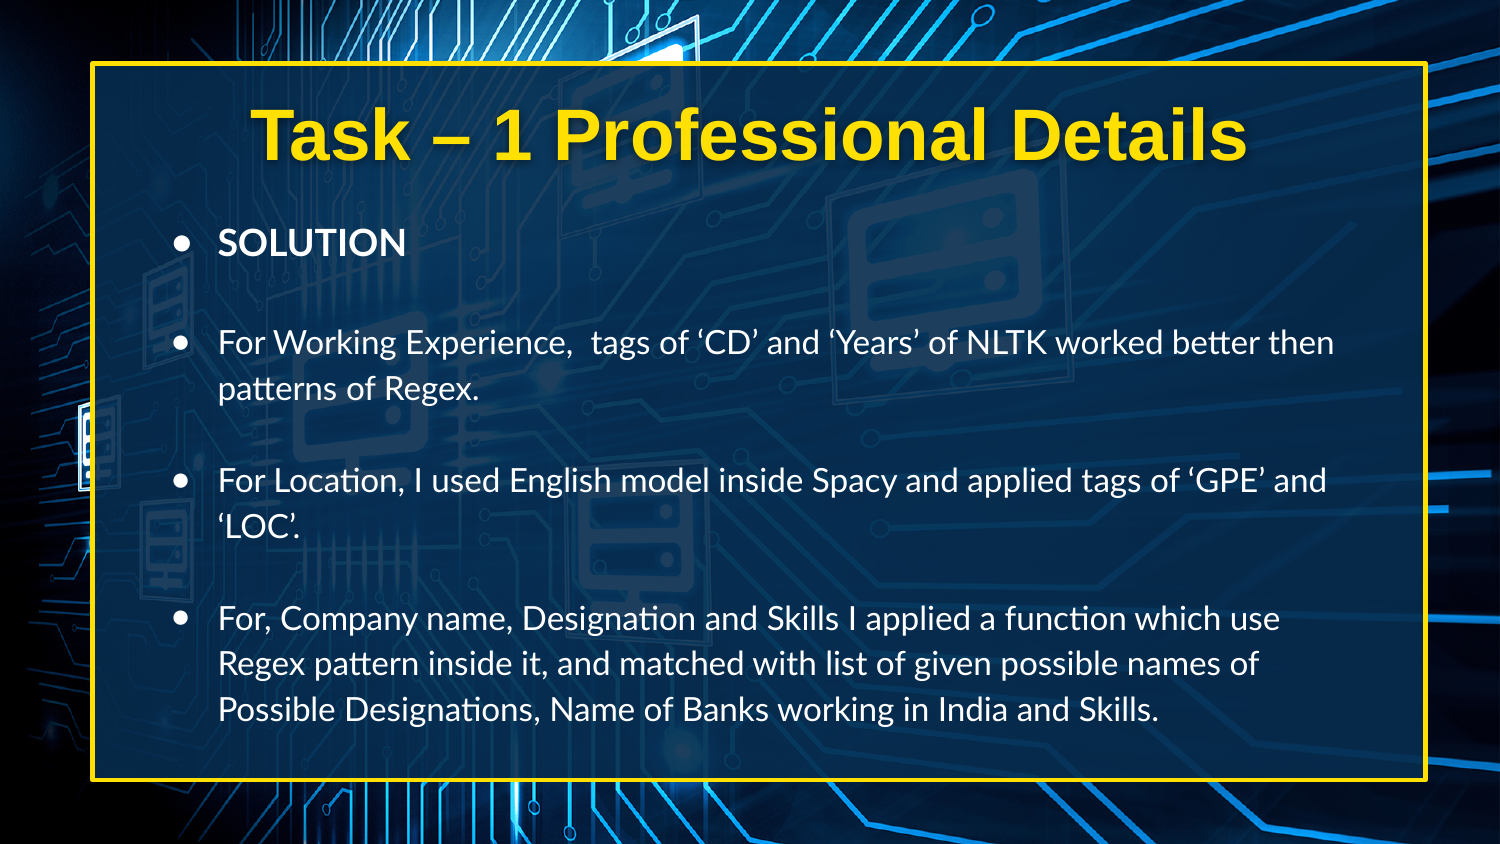

# Task – 1 Professional Details
SOLUTION

For Working Experience,  tags of ‘CD’ and ‘Years’ of NLTK worked better then patterns of Regex.

For Location, I used English model inside Spacy and applied tags of ‘GPE’ and ‘LOC’.

For, Company name, Designation and Skills I applied a function which use Regex pattern inside it, and matched with list of given possible names of Possible Designations, Name of Banks working in India and Skills.